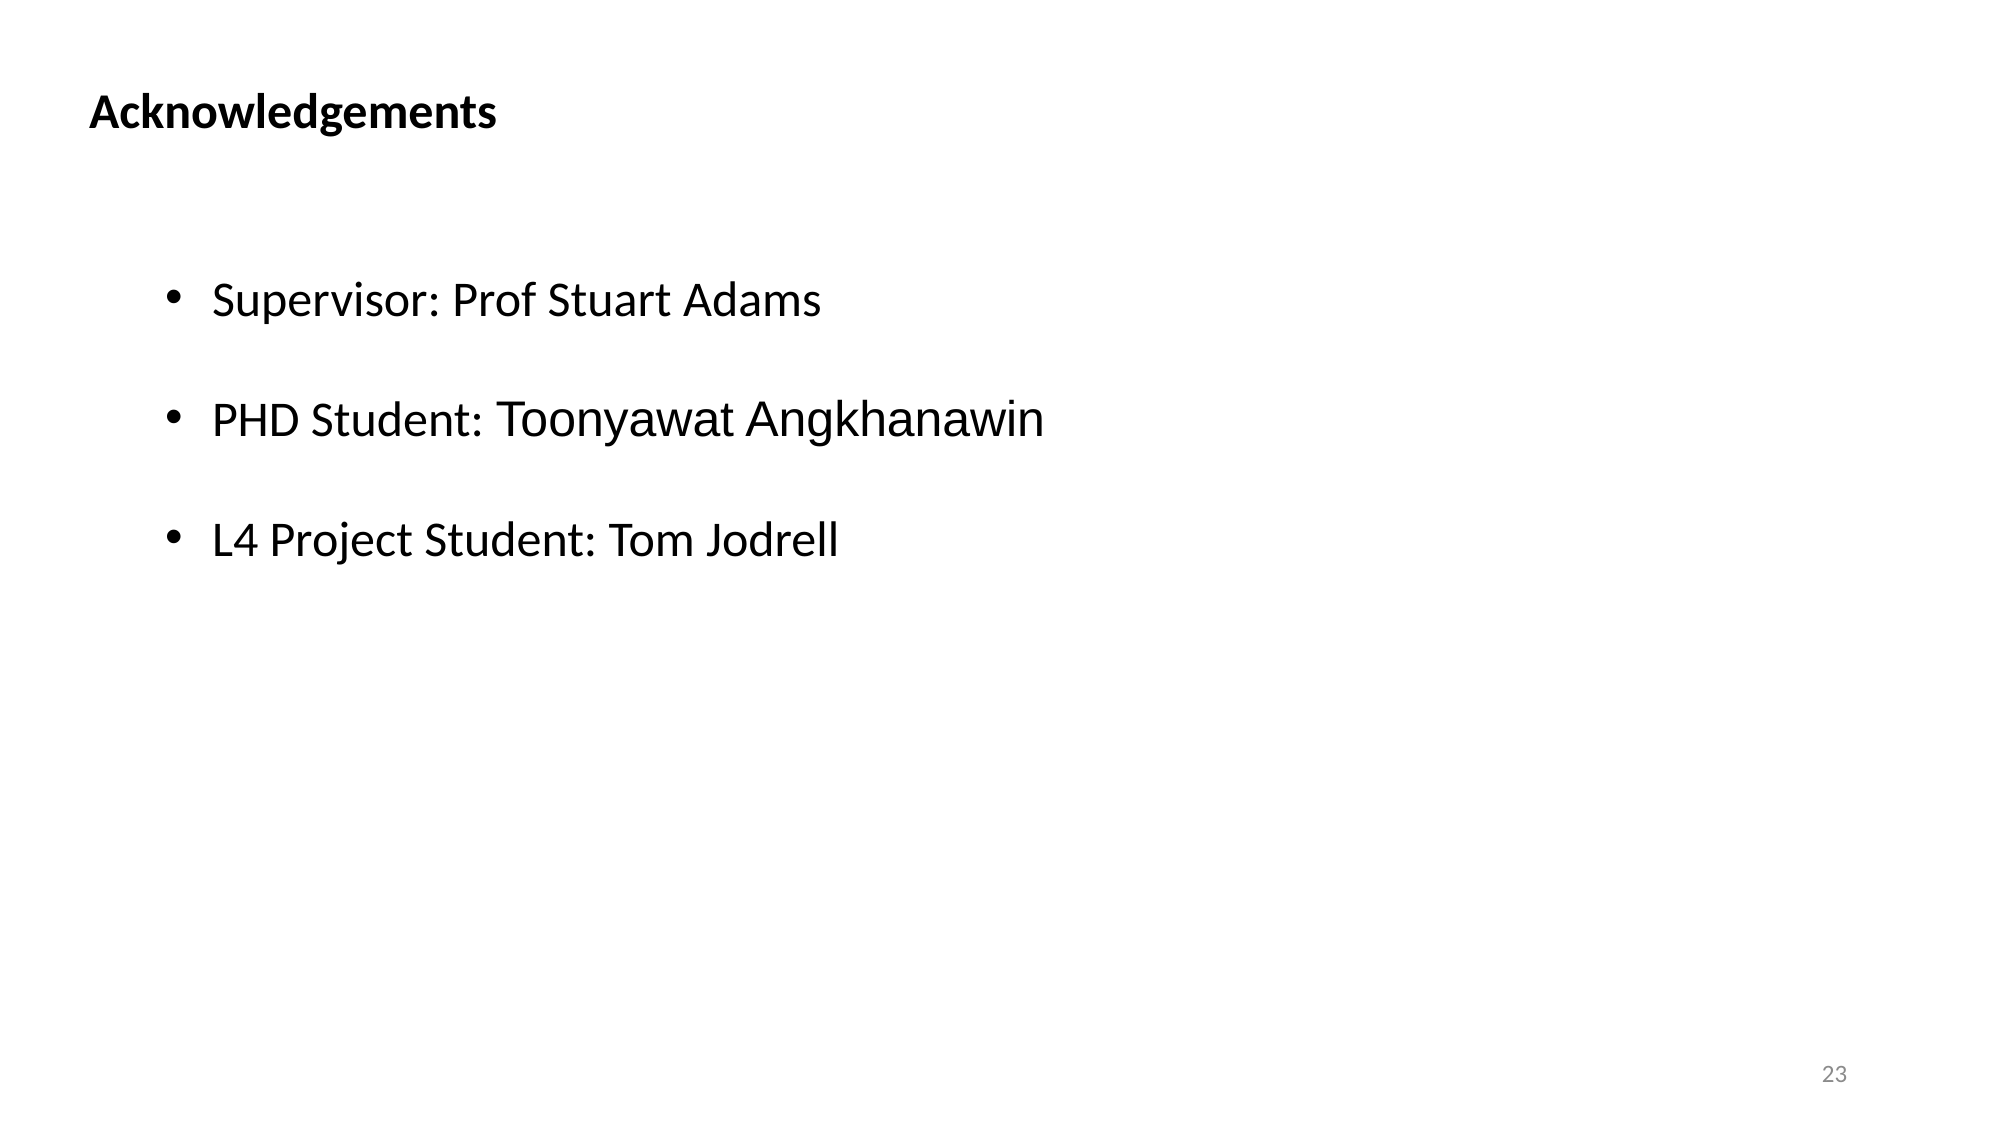

Acknowledgements
Supervisor: Prof Stuart Adams

PHD Student: Toonyawat Angkhanawin

L4 Project Student: Tom Jodrell
23